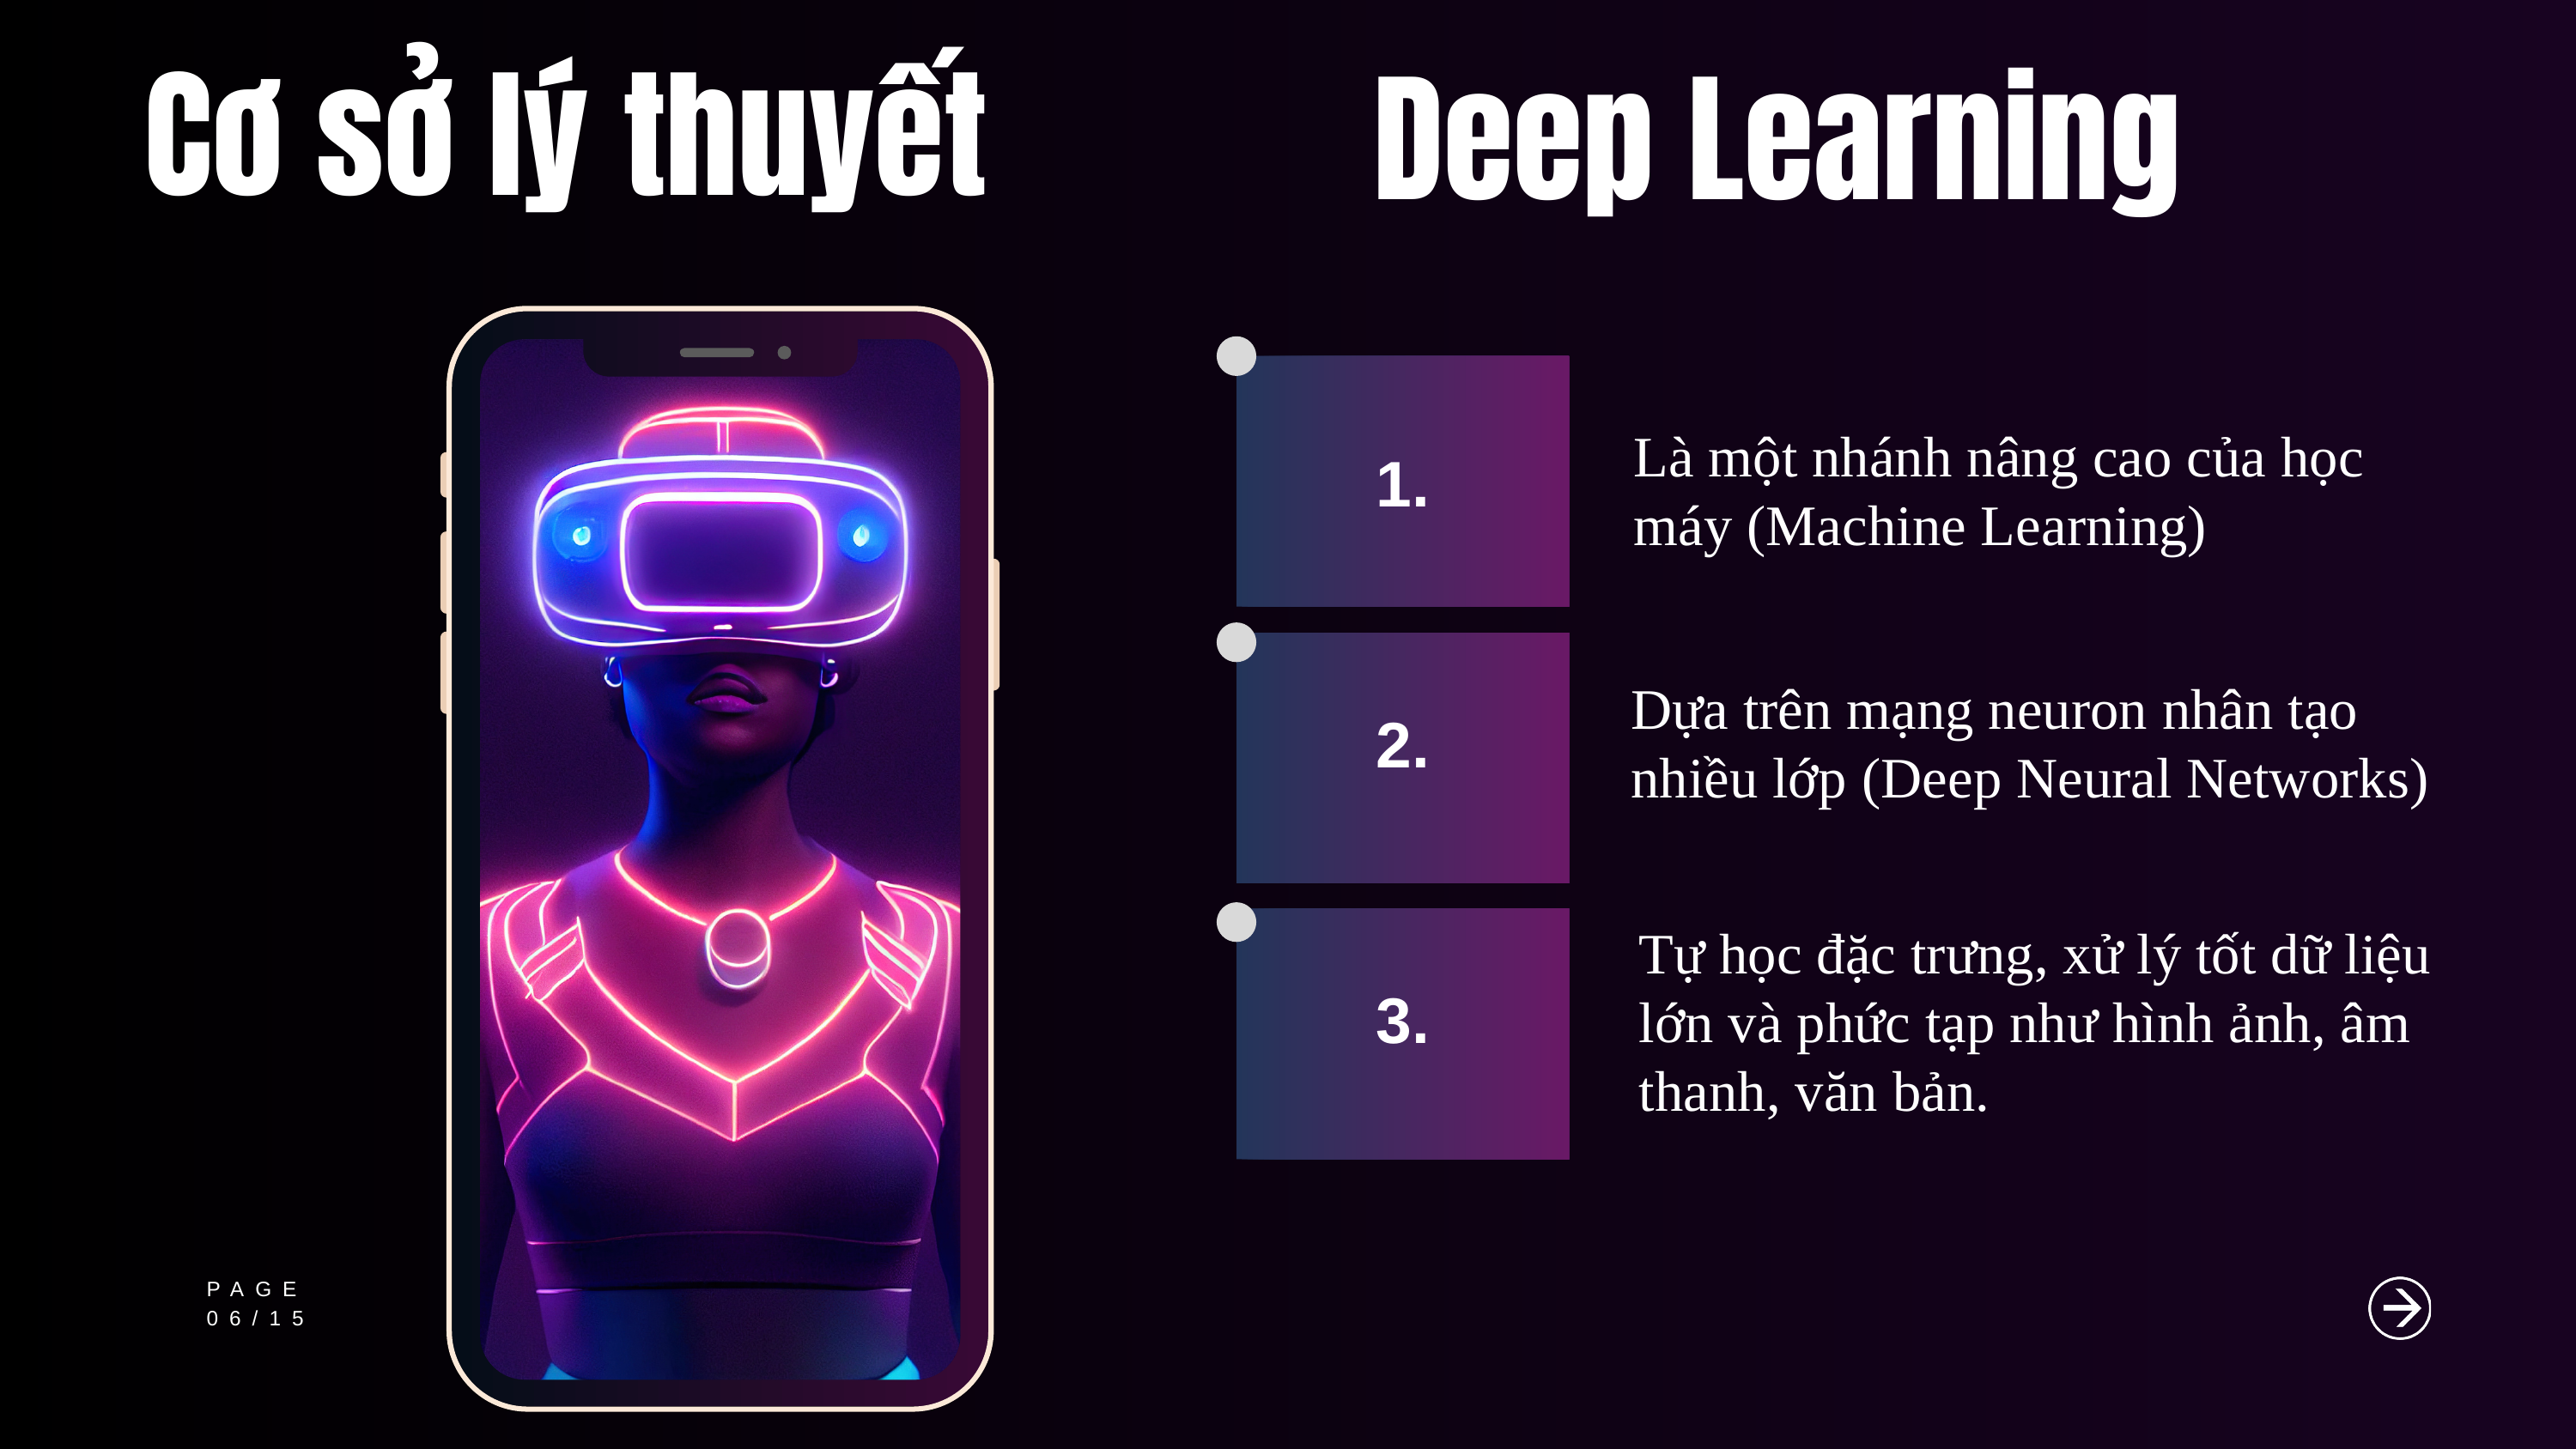

Cơ sở lý thuyết
Deep Learning

1.
Là một nhánh nâng cao của học máy (Machine Learning)

2.
Dựa trên mạng neuron nhân tạo nhiều lớp (Deep Neural Networks)

3.
Tự học đặc trưng, xử lý tốt dữ liệu lớn và phức tạp như hình ảnh, âm thanh, văn bản.
PAGE
06/15